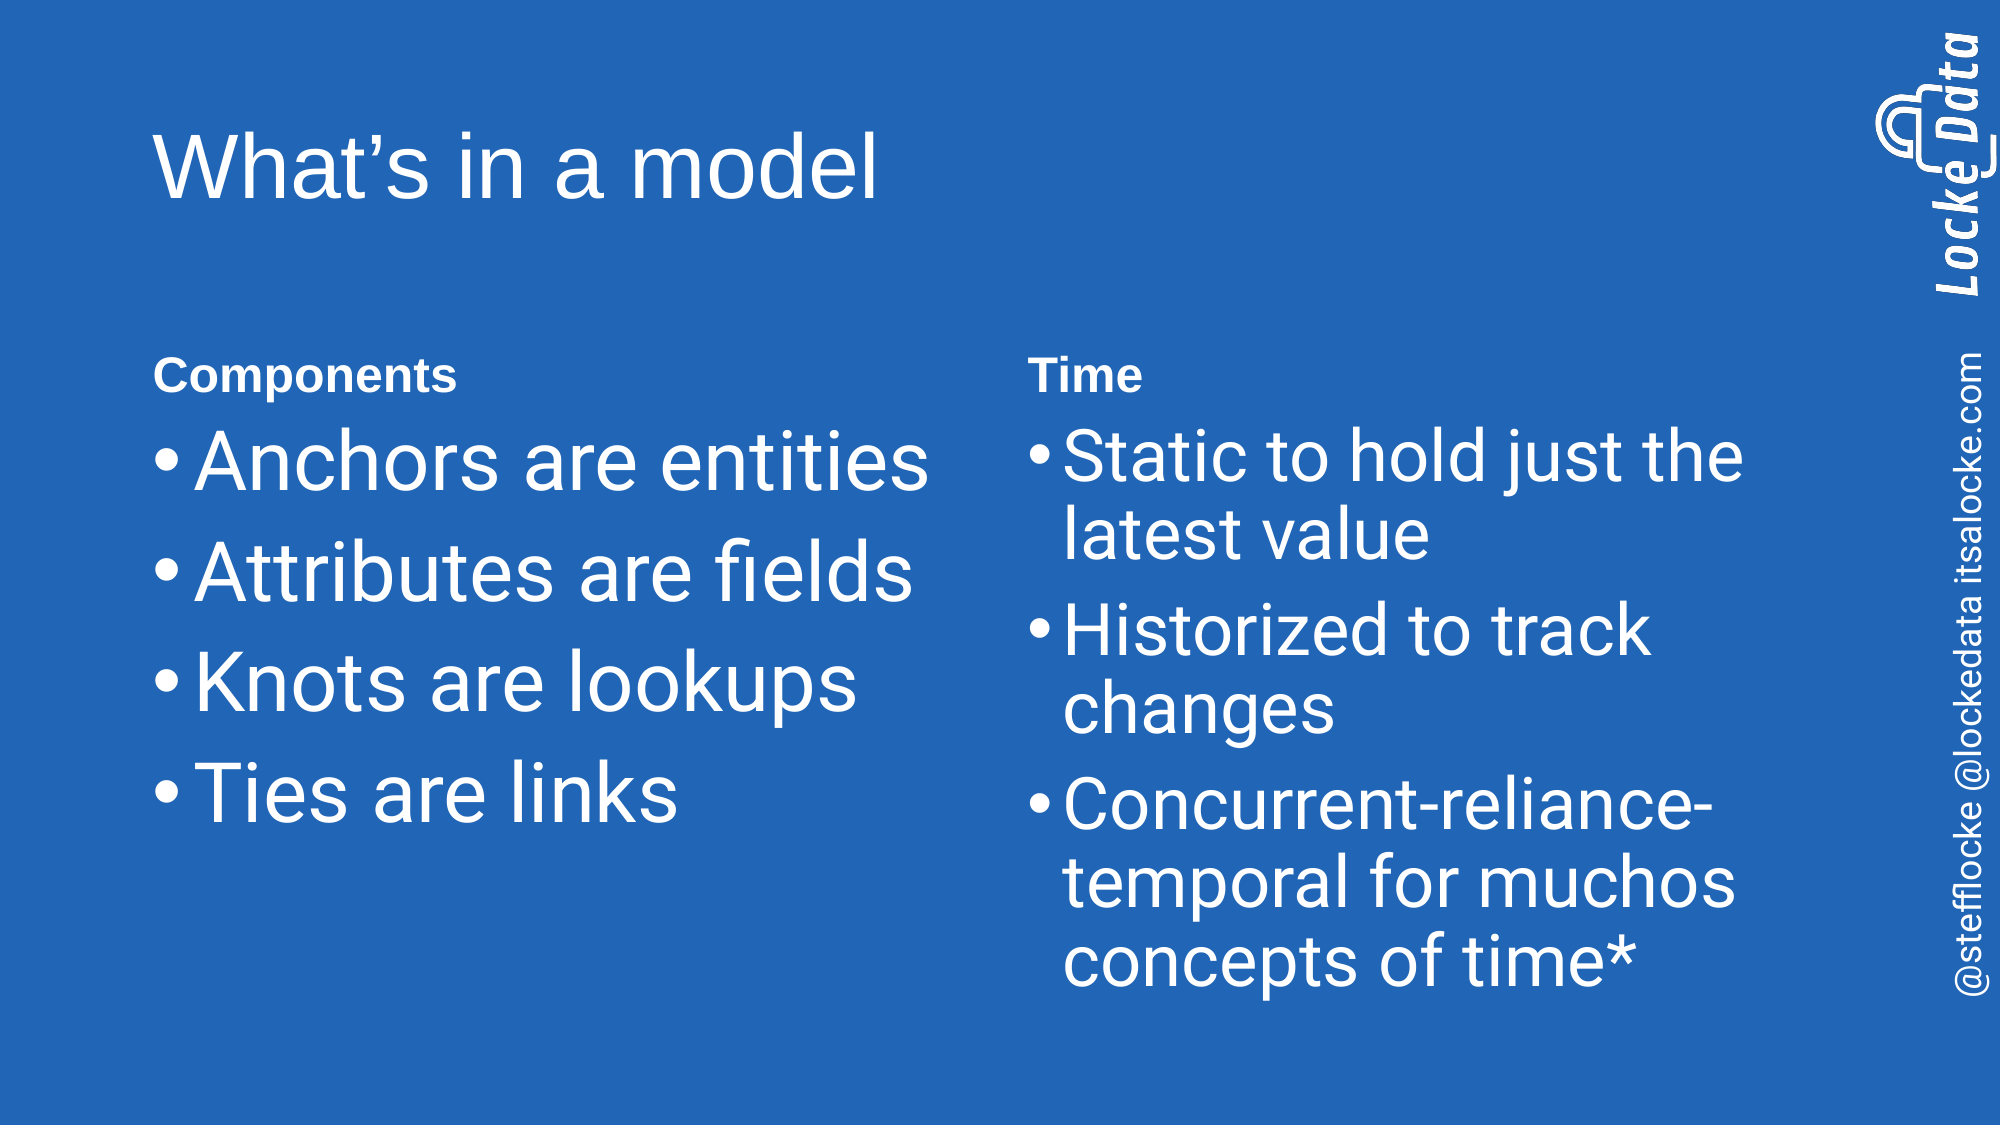

# What’s in a model
Components
Time
Anchors are entities
Attributes are fields
Knots are lookups
Ties are links
Static to hold just the latest value
Historized to track changes
Concurrent-reliance-temporal for muchos concepts of time*